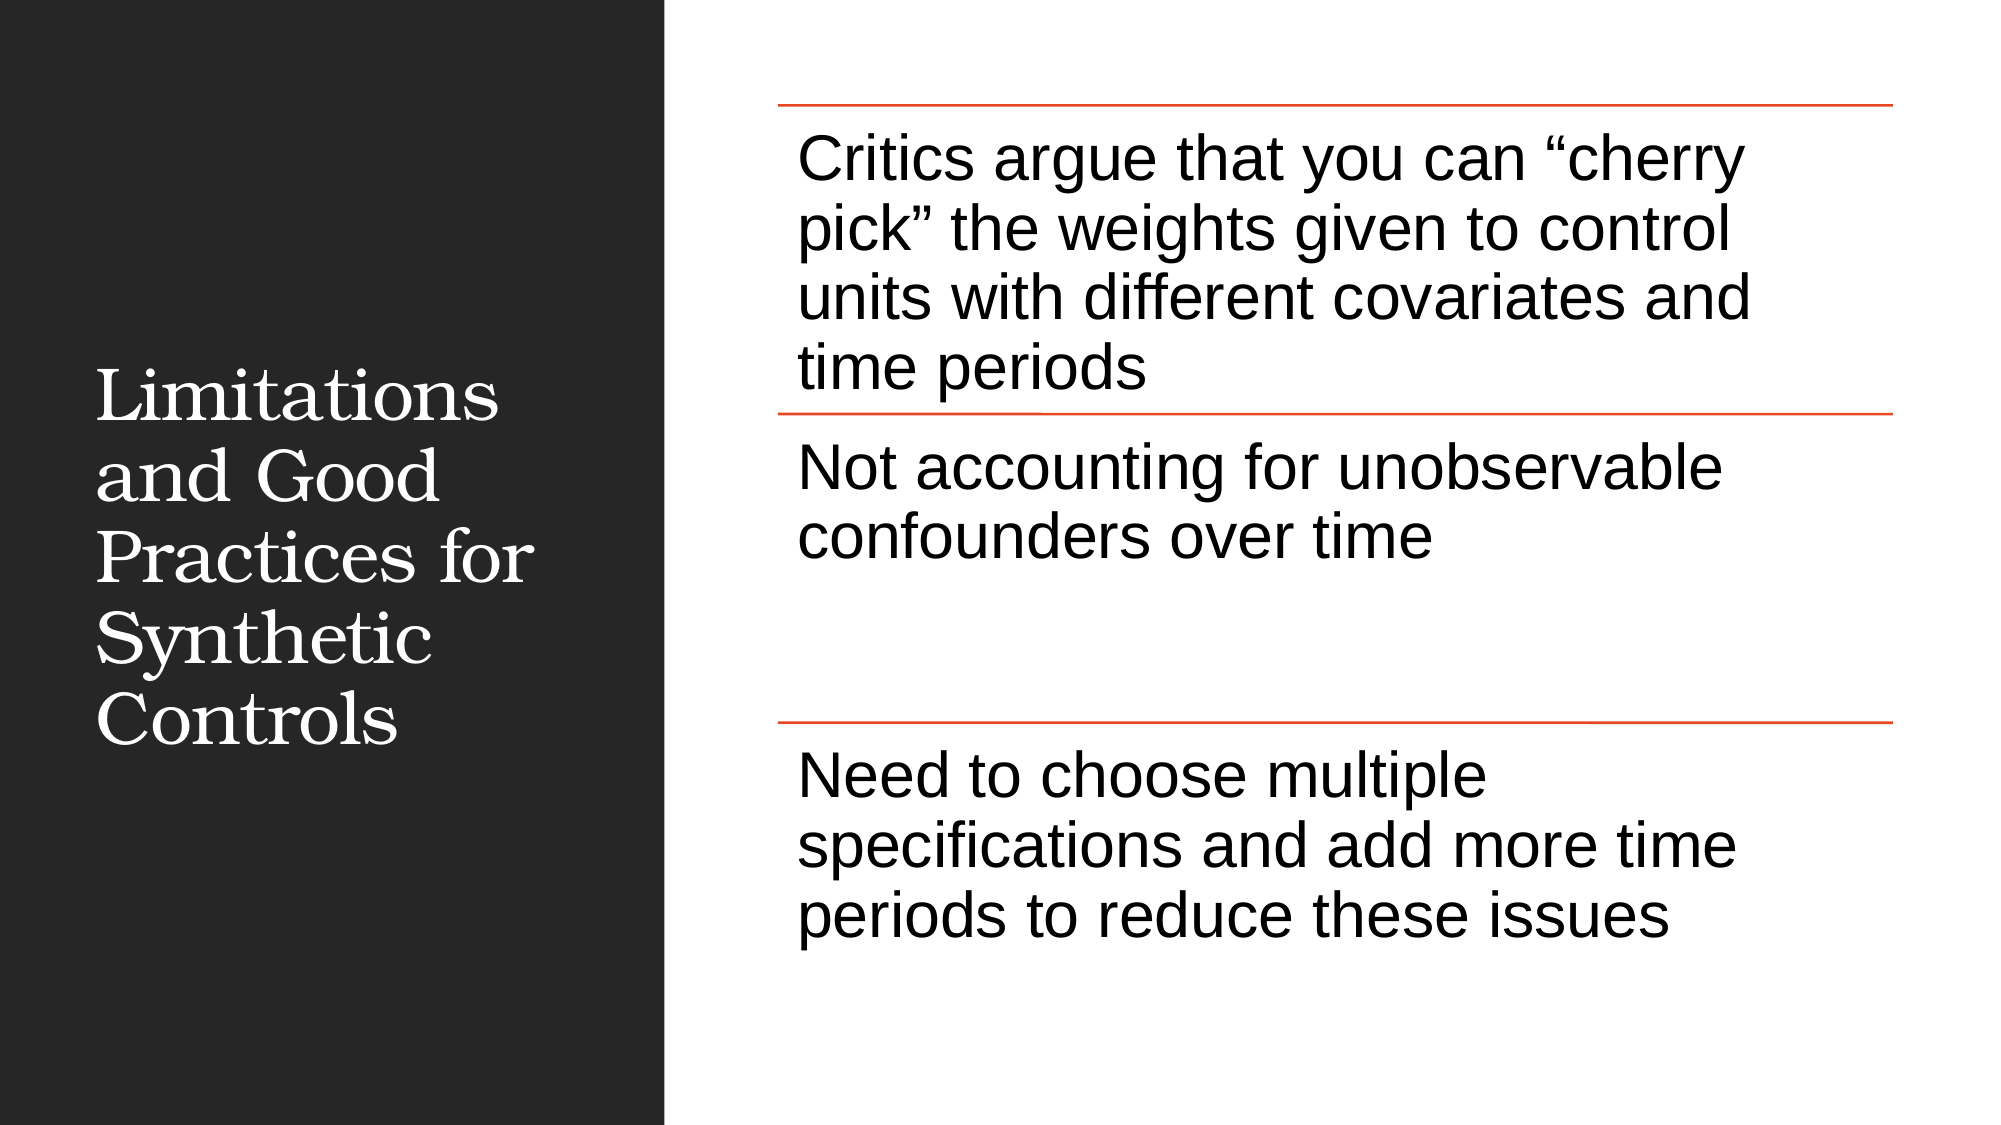

# Limitations and Good Practices for Synthetic Controls
Critics argue that you can “cherry pick” the weights given to control units with different covariates and time periods
Not accounting for unobservable confounders over time
Need to choose multiple specifications and add more time periods to reduce these issues